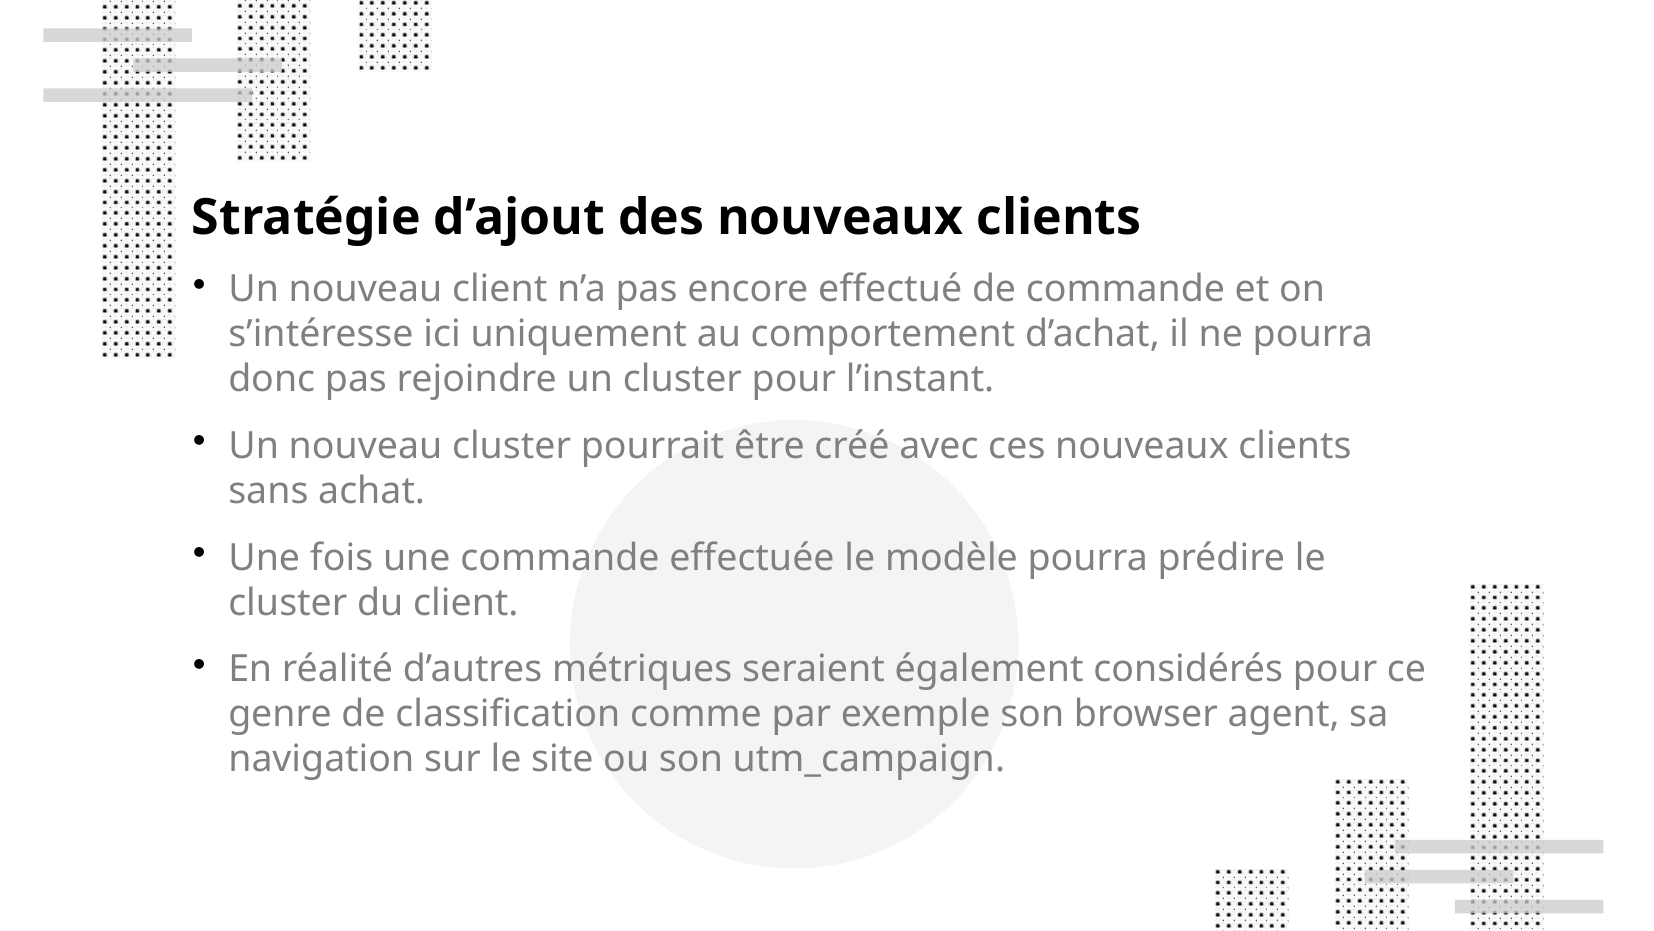

Stratégie d’ajout des nouveaux clients
Un nouveau client n’a pas encore effectué de commande et on s’intéresse ici uniquement au comportement d’achat, il ne pourra donc pas rejoindre un cluster pour l’instant.
Un nouveau cluster pourrait être créé avec ces nouveaux clients sans achat.
Une fois une commande effectuée le modèle pourra prédire le cluster du client.
En réalité d’autres métriques seraient également considérés pour ce genre de classification comme par exemple son browser agent, sa navigation sur le site ou son utm_campaign.